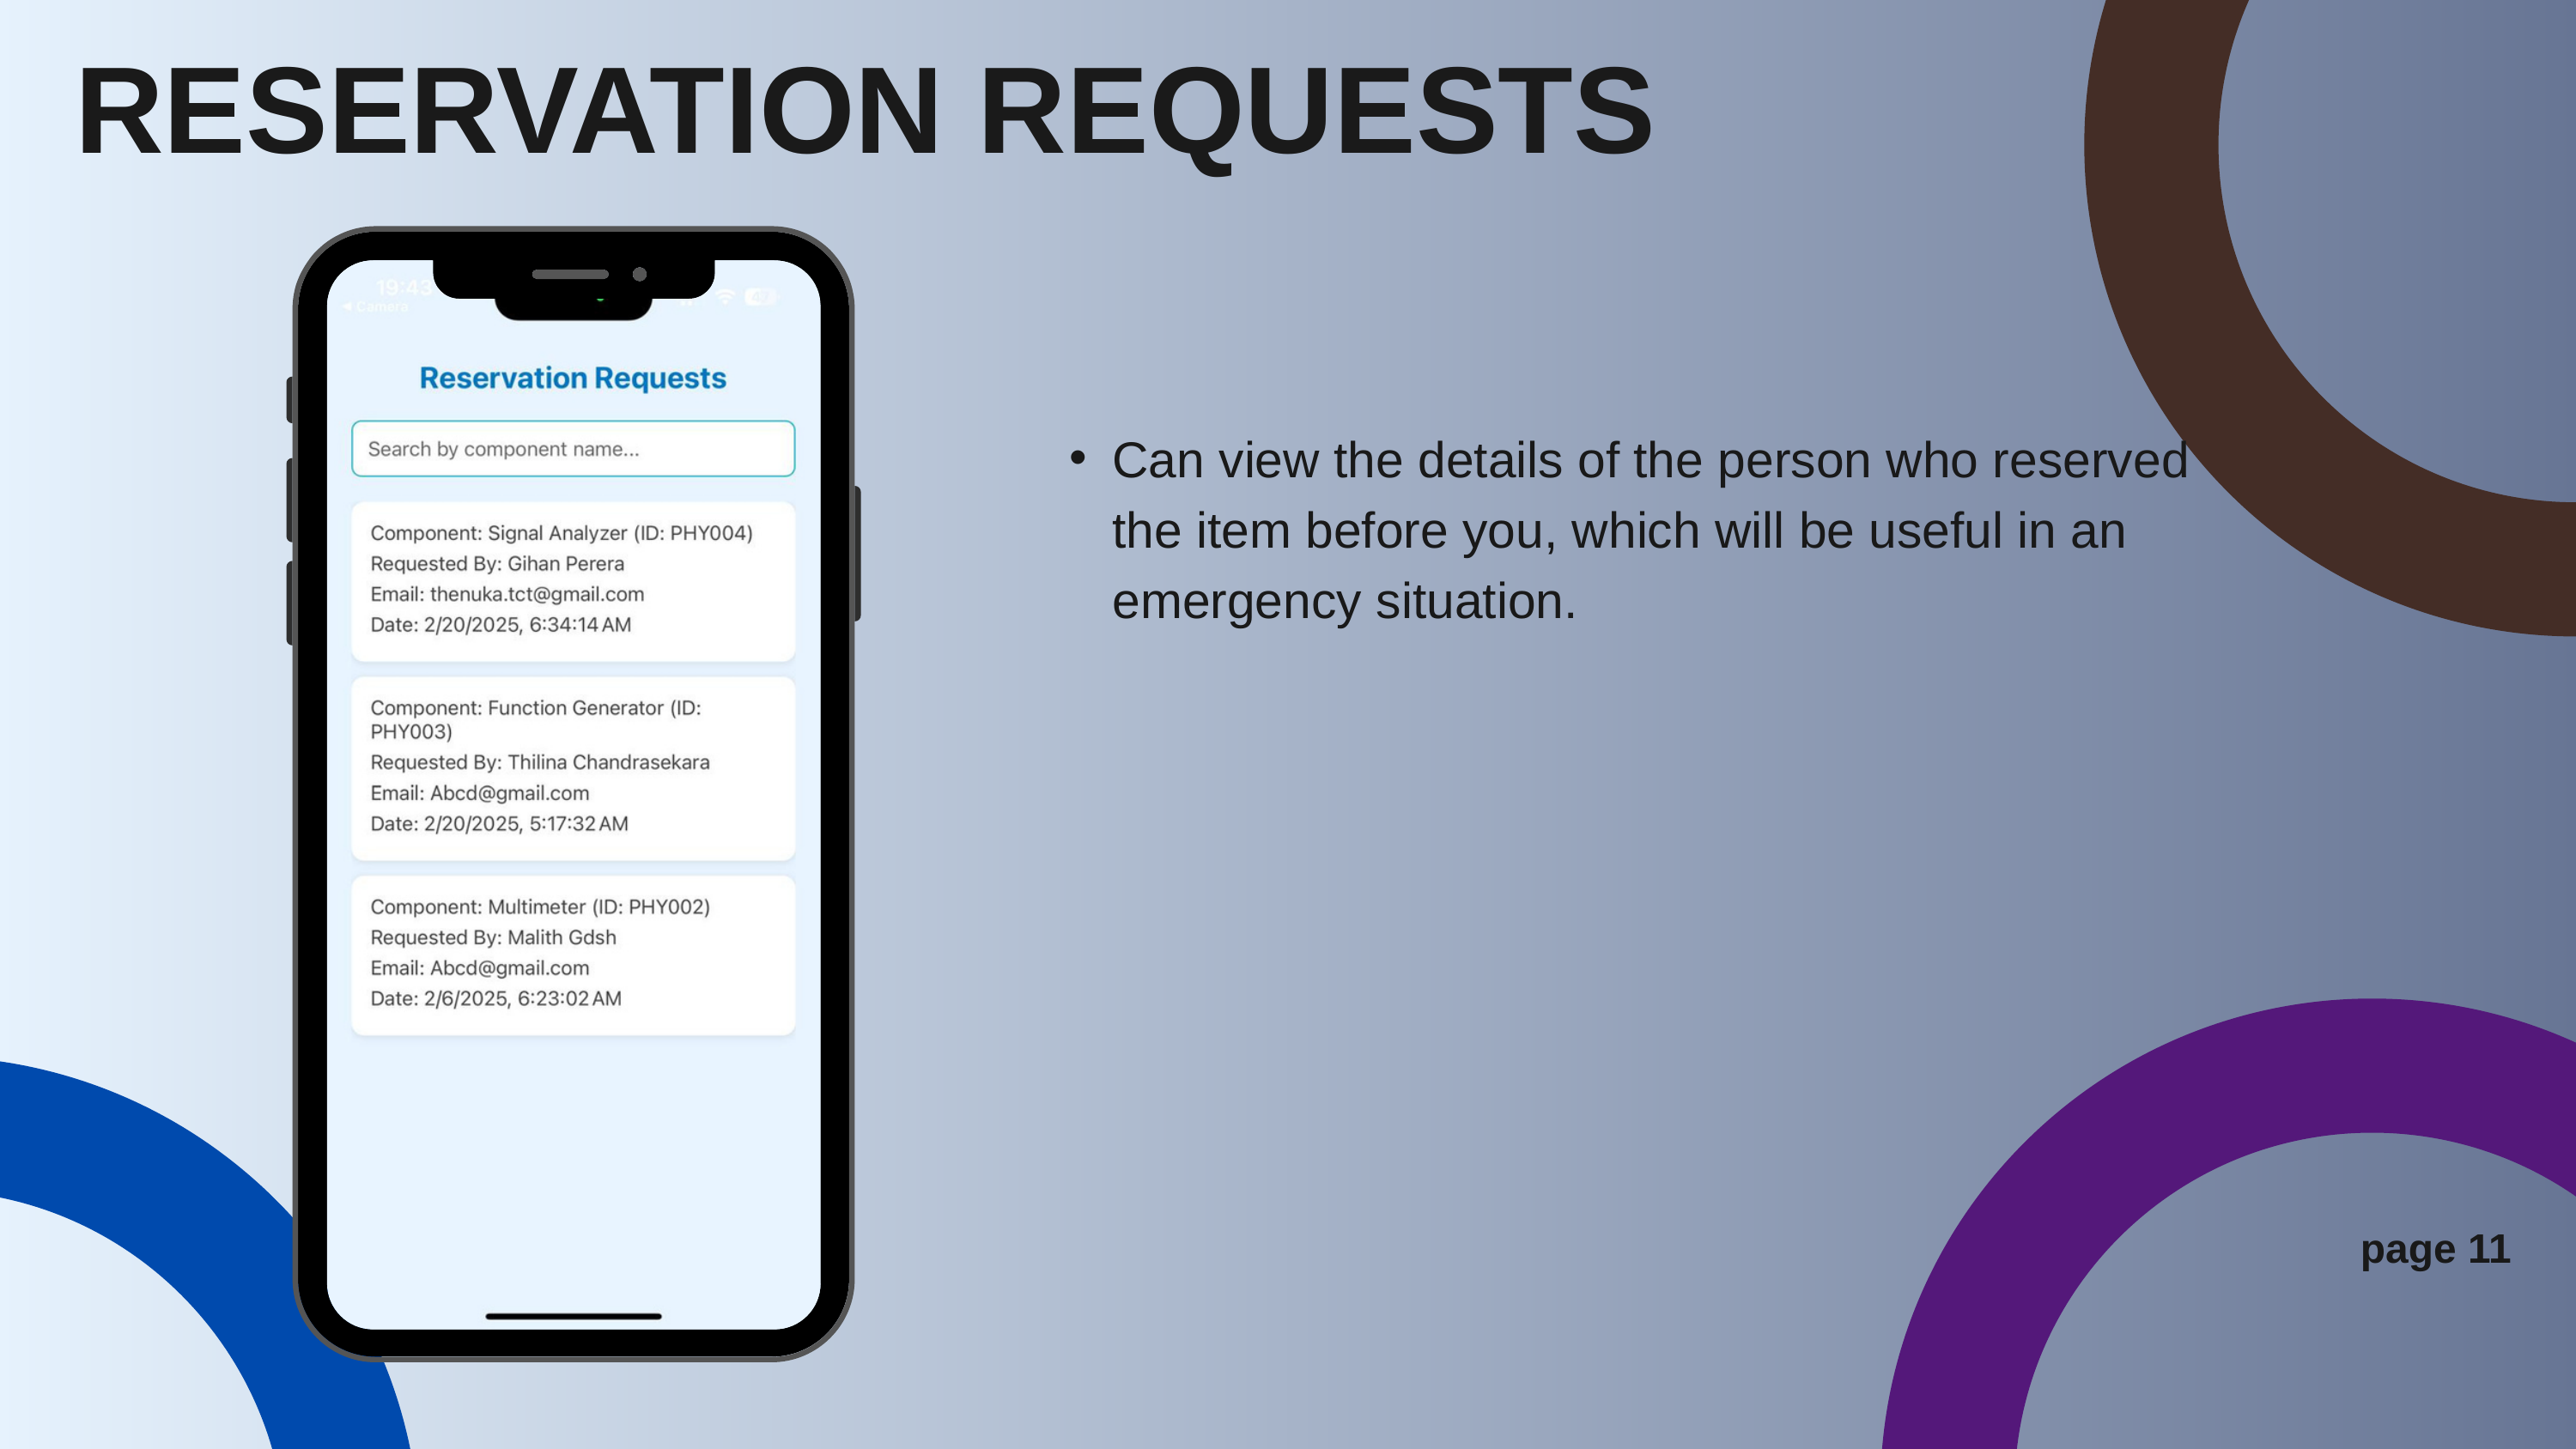

RESERVATION REQUESTS

Can view the details of the person who reserved the item before you, which will be useful in an emergency situation.

page 11